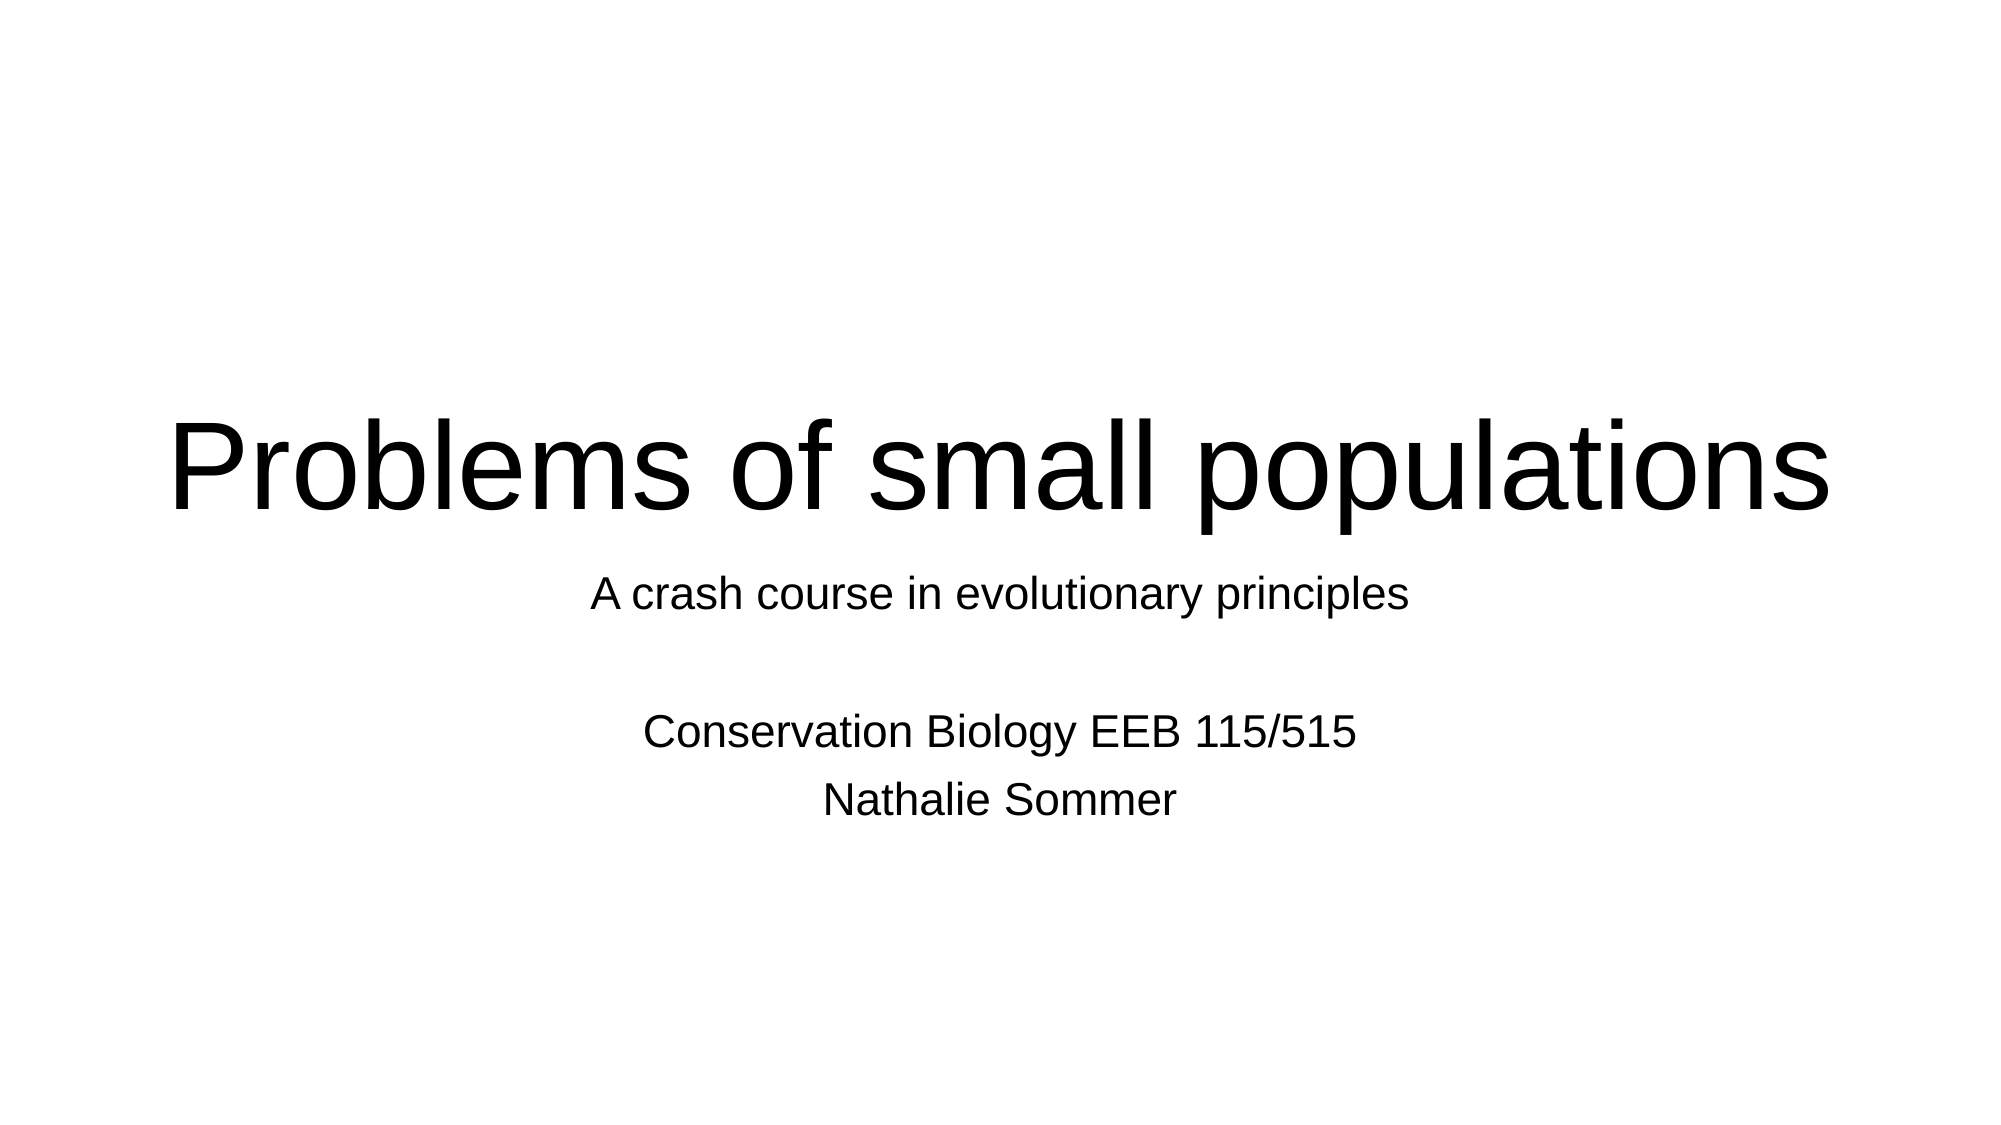

# Problems of small populations
A crash course in evolutionary principles

Conservation Biology EEB 115/515
Nathalie Sommer